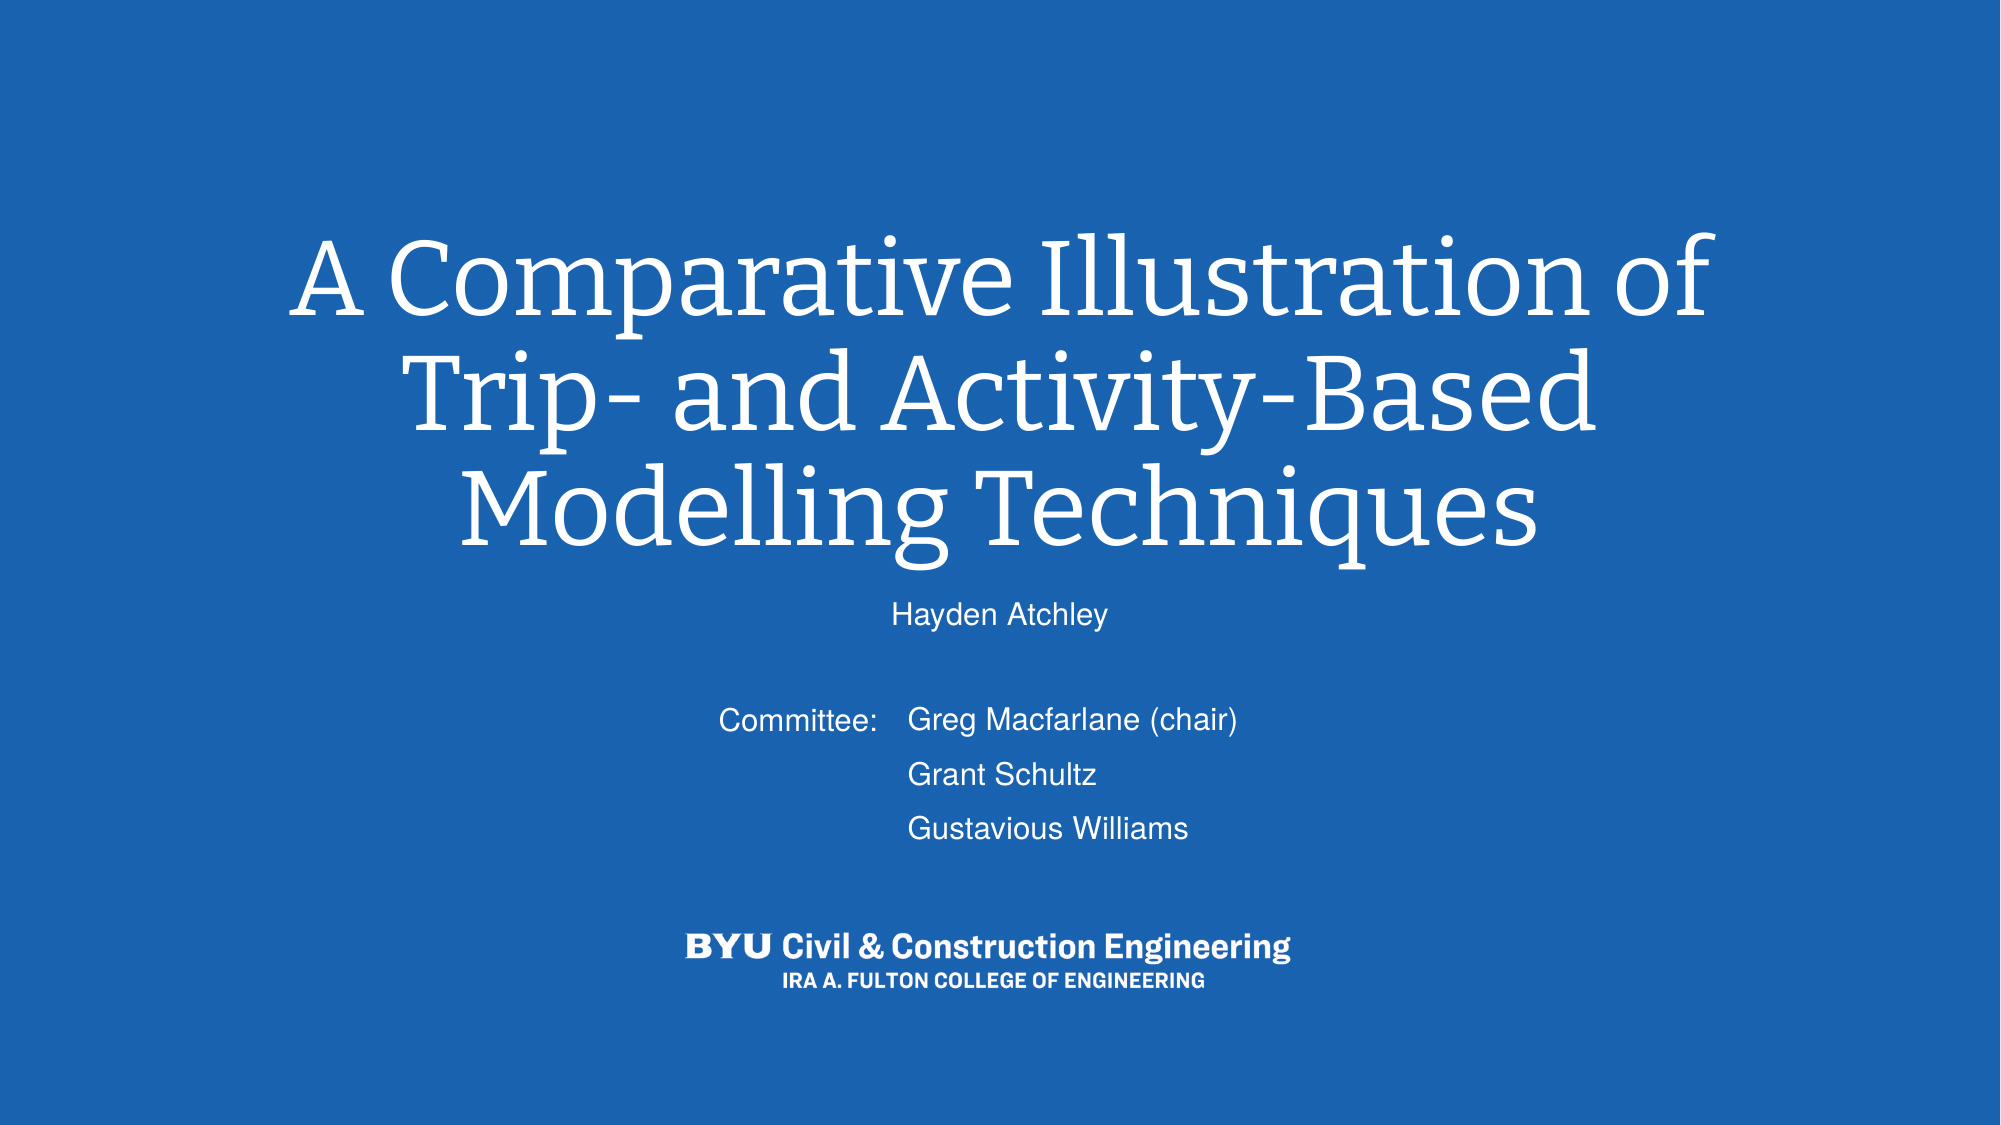

# A Comparative Illustration of Trip- and Activity-Based Modelling Techniques
Hayden Atchley
Committee:
Greg Macfarlane (chair)
Grant Schultz
Gustavious Williams